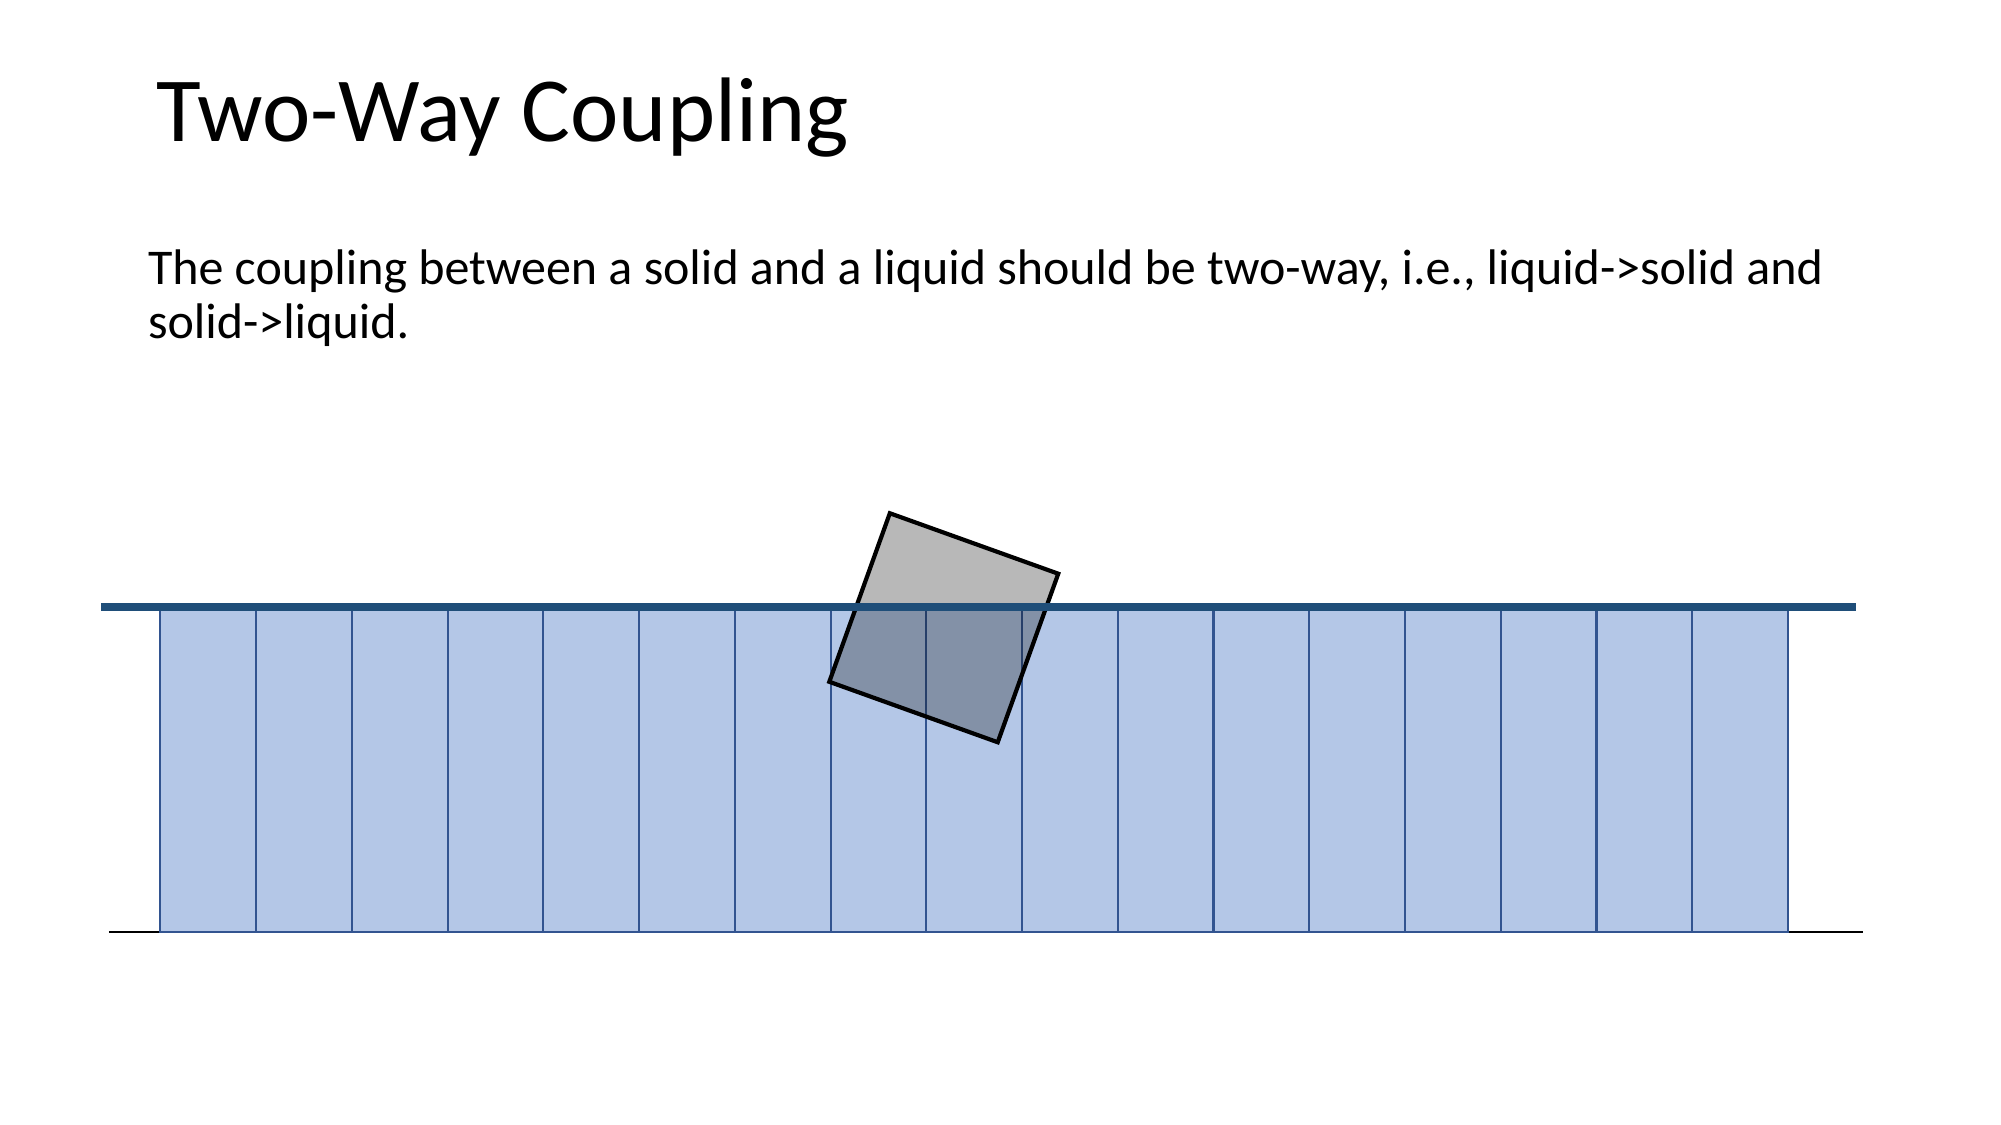

# Two-Way Coupling
The coupling between a solid and a liquid should be two-way, i.e., liquid->solid and solid->liquid.

26